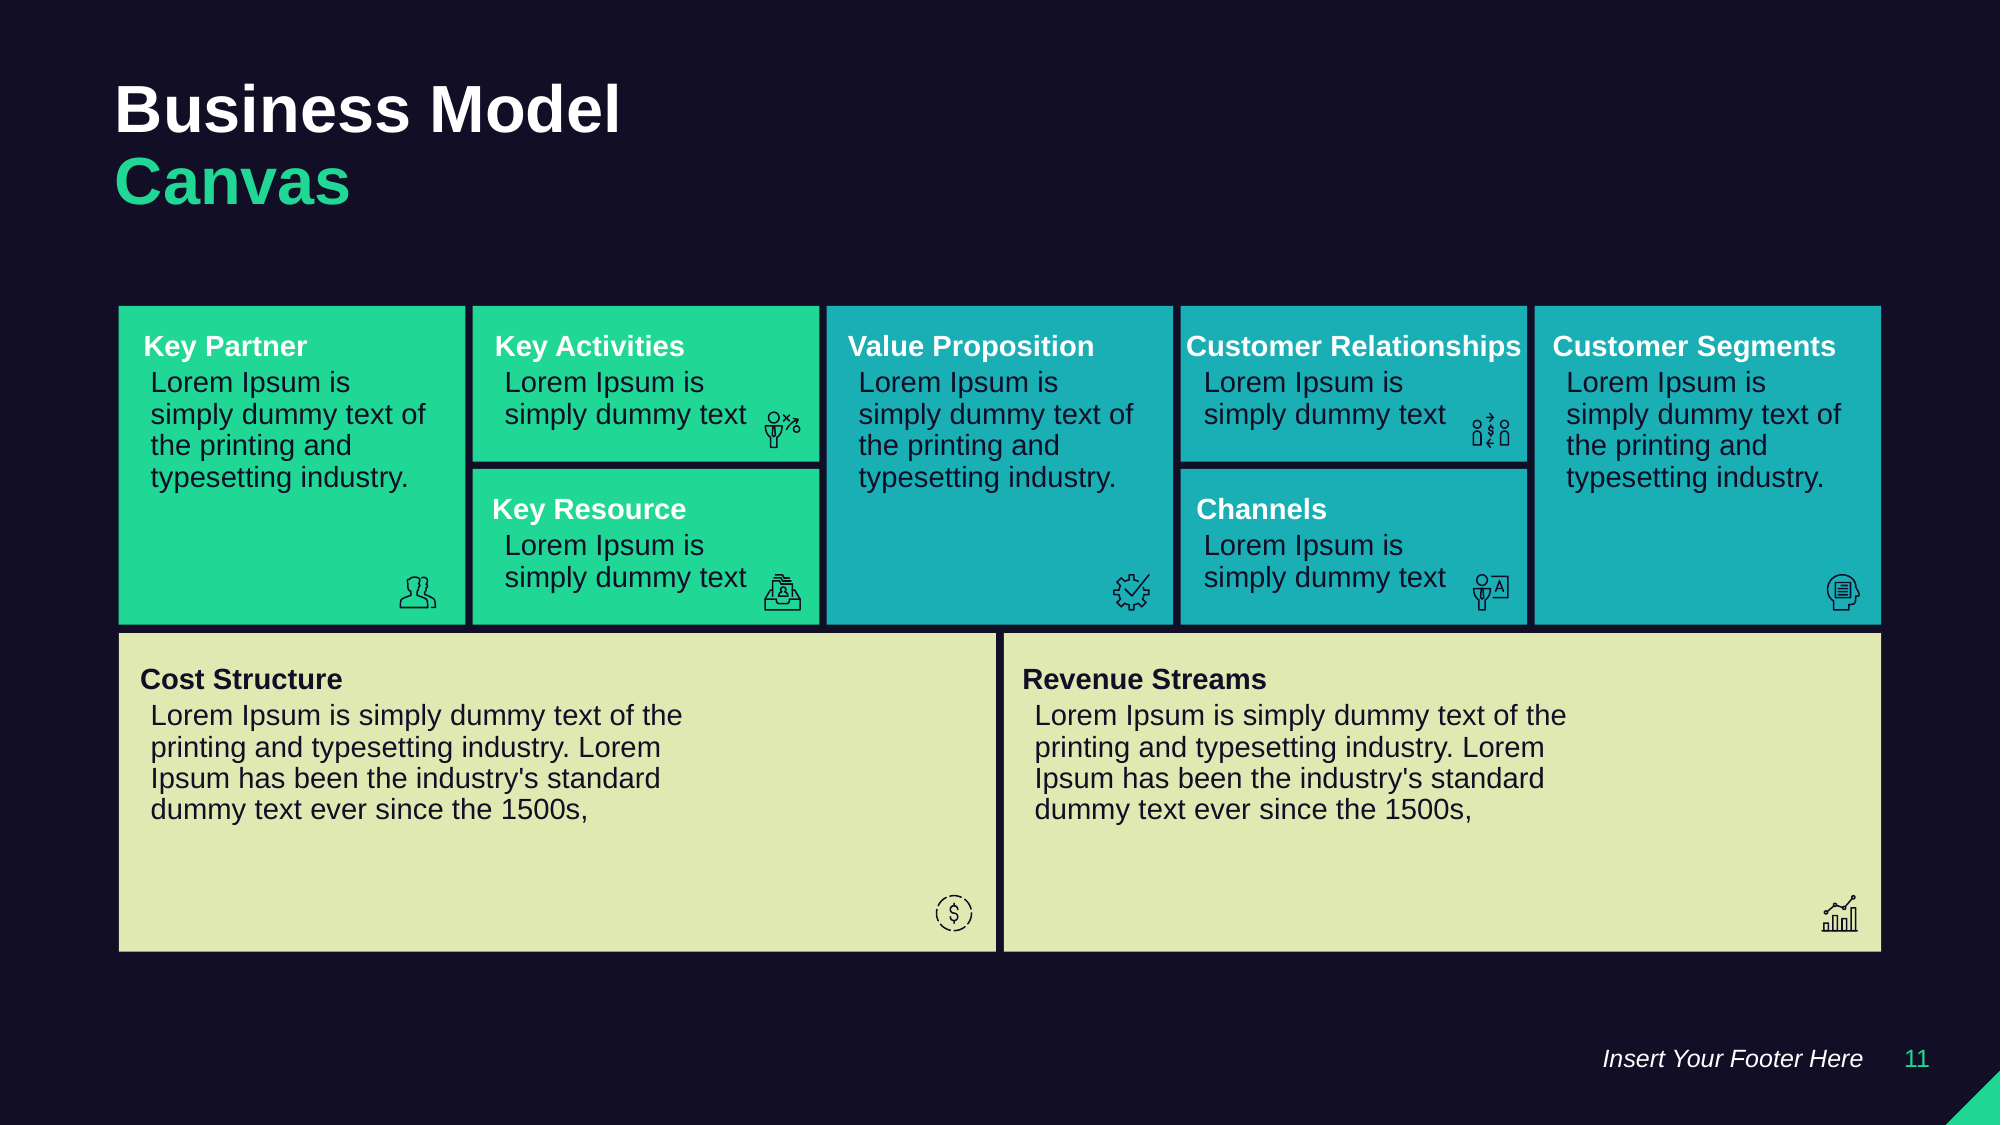

# Business Model Canvas

Key Activities
Customer Relationships
Key Partner
Value Proposition
Customer Segments
Lorem Ipsum is simply dummy text
Lorem Ipsum is simply dummy text
Lorem Ipsum is simply dummy text of the printing and typesetting industry.
Lorem Ipsum is simply dummy text of the printing and typesetting industry.
Lorem Ipsum is simply dummy text of the printing and typesetting industry.

Key Resource
Channels
Lorem Ipsum is simply dummy text
Lorem Ipsum is simply dummy text

Cost Structure
Revenue Streams
Lorem Ipsum is simply dummy text of the printing and typesetting industry. Lorem Ipsum has been the industry's standard dummy text ever since the 1500s,
Lorem Ipsum is simply dummy text of the printing and typesetting industry. Lorem Ipsum has been the industry's standard dummy text ever since the 1500s,

Insert Your Footer Here
11